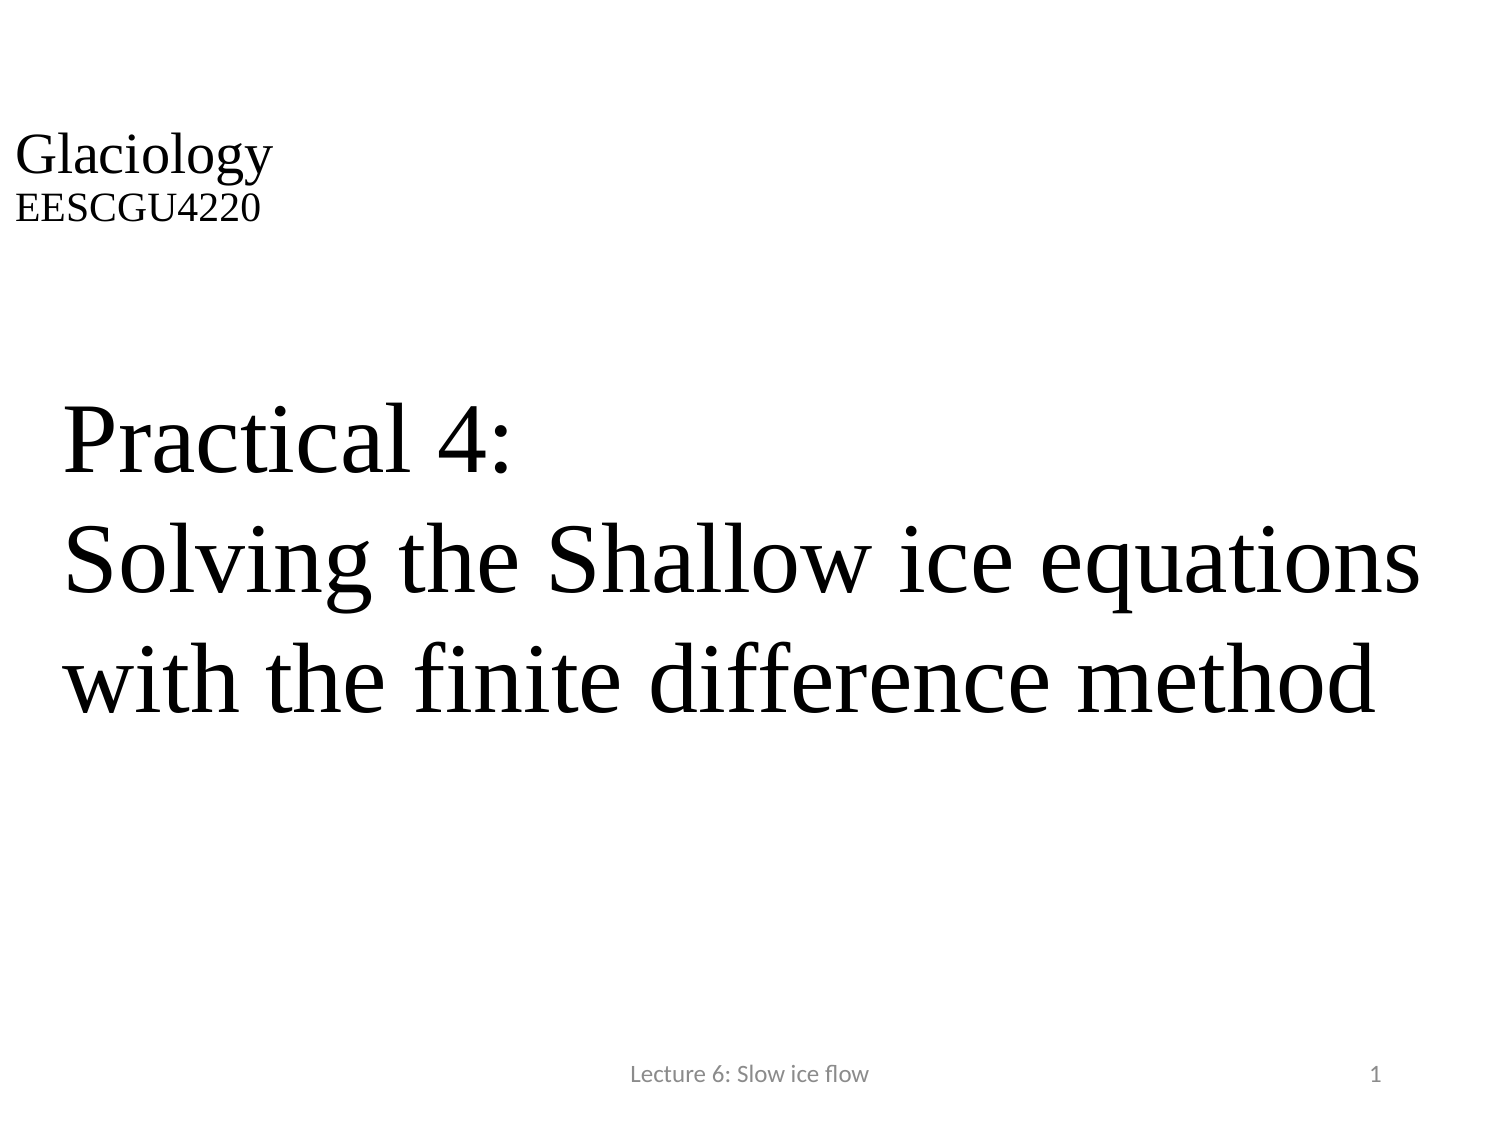

Glaciology
EESCGU4220

Practical 4:
Solving the Shallow ice equations with the finite difference method

Lecture 6: Slow ice flow
1